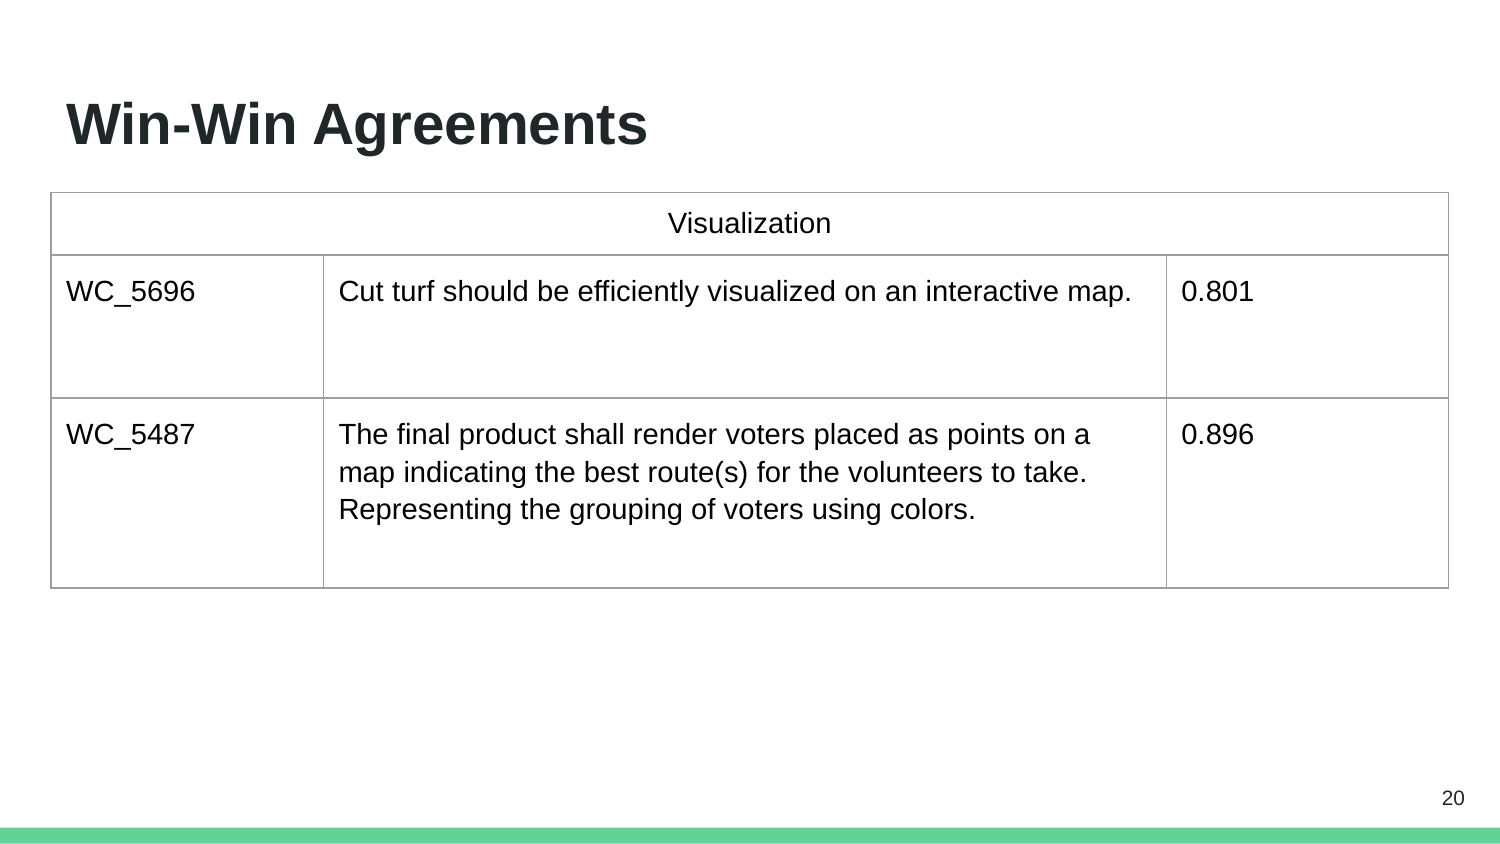

# Win-Win Agreements
| Visualization |  |  |
| --- | --- | --- |
| WC\_5696 | Cut turf should be efficiently visualized on an interactive map. | 0.801 |
| WC\_5487 | The final product shall render voters placed as points on a map indicating the best route(s) for the volunteers to take. Representing the grouping of voters using colors. | 0.896 |
20